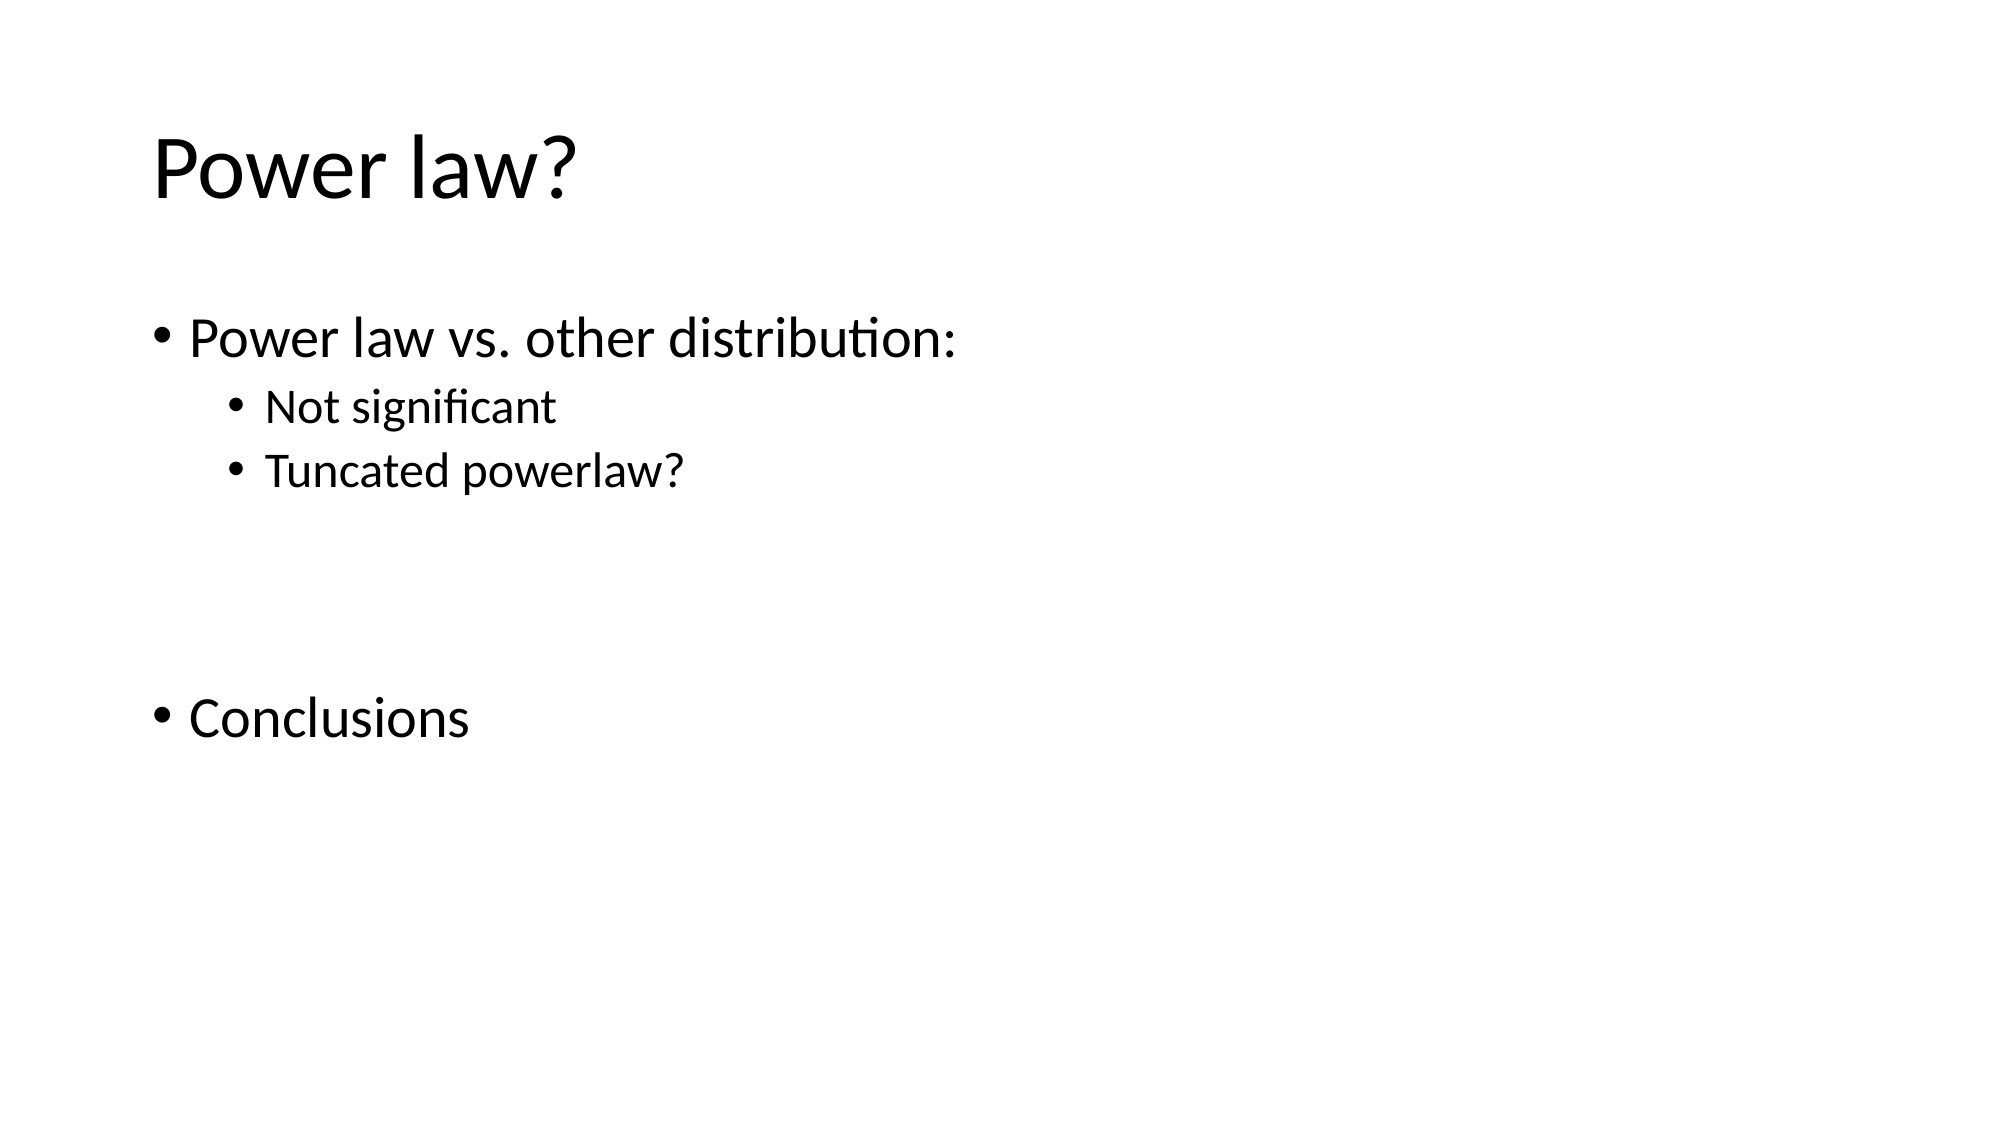

# Power law?
Power law vs. other distribution:
Not significant
Tuncated powerlaw?

Conclusions